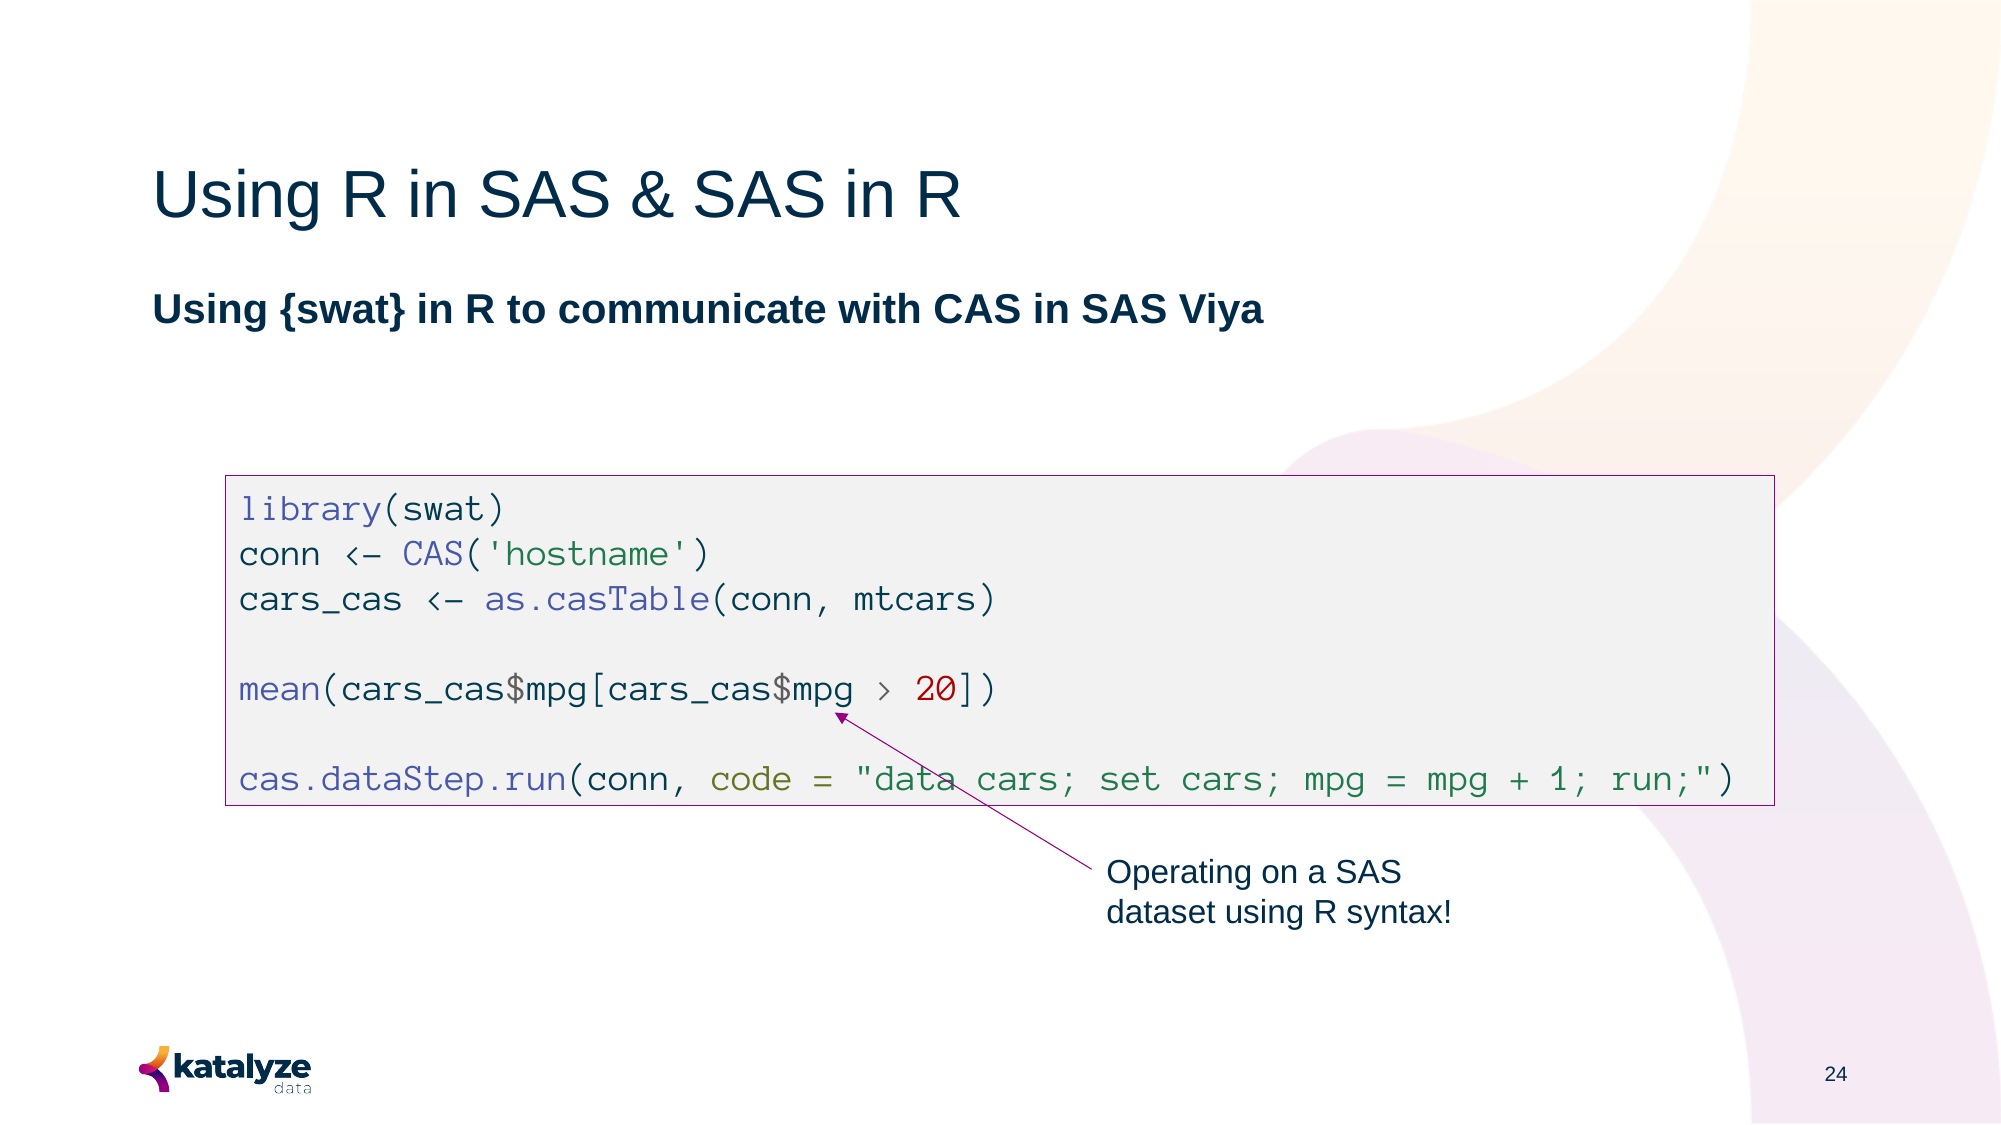

# Using R in SAS & SAS in R
Using {swat} in R to communicate with CAS in SAS Viya
library(swat)
conn <- CAS('hostname')
cars_cas <- as.casTable(conn, mtcars)
mean(cars_cas$mpg[cars_cas$mpg > 20])
cas.dataStep.run(conn, code = "data cars; set cars; mpg = mpg + 1; run;")
Operating on a SAS dataset using R syntax!

24